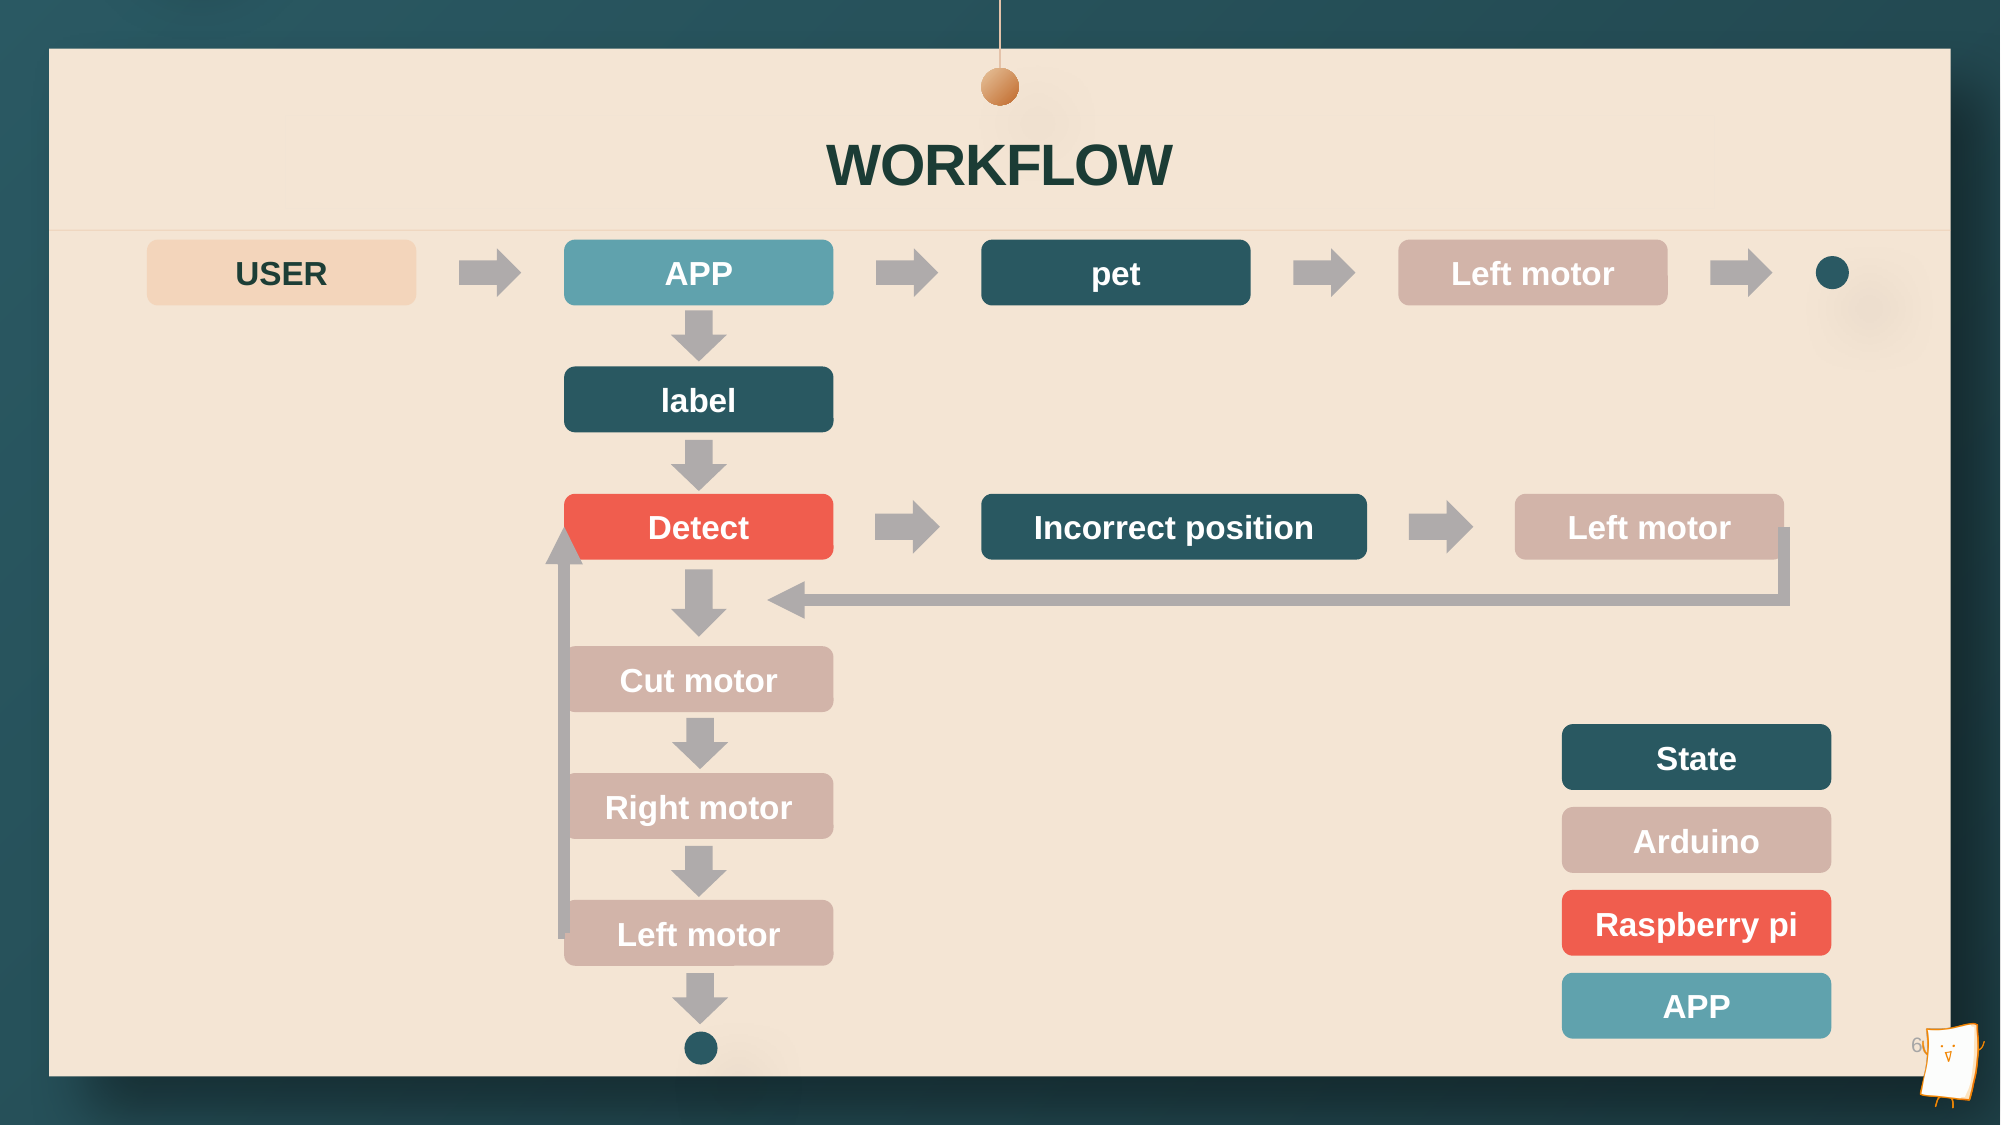

# WORKFLOW
USER
APP
pet
Left motor

label

Detect
Incorrect position
Left motor

Cut motor

State
Right motor
Arduino

Raspberry pi
Left motor
APP

6

DESIGNED BY L@RGO